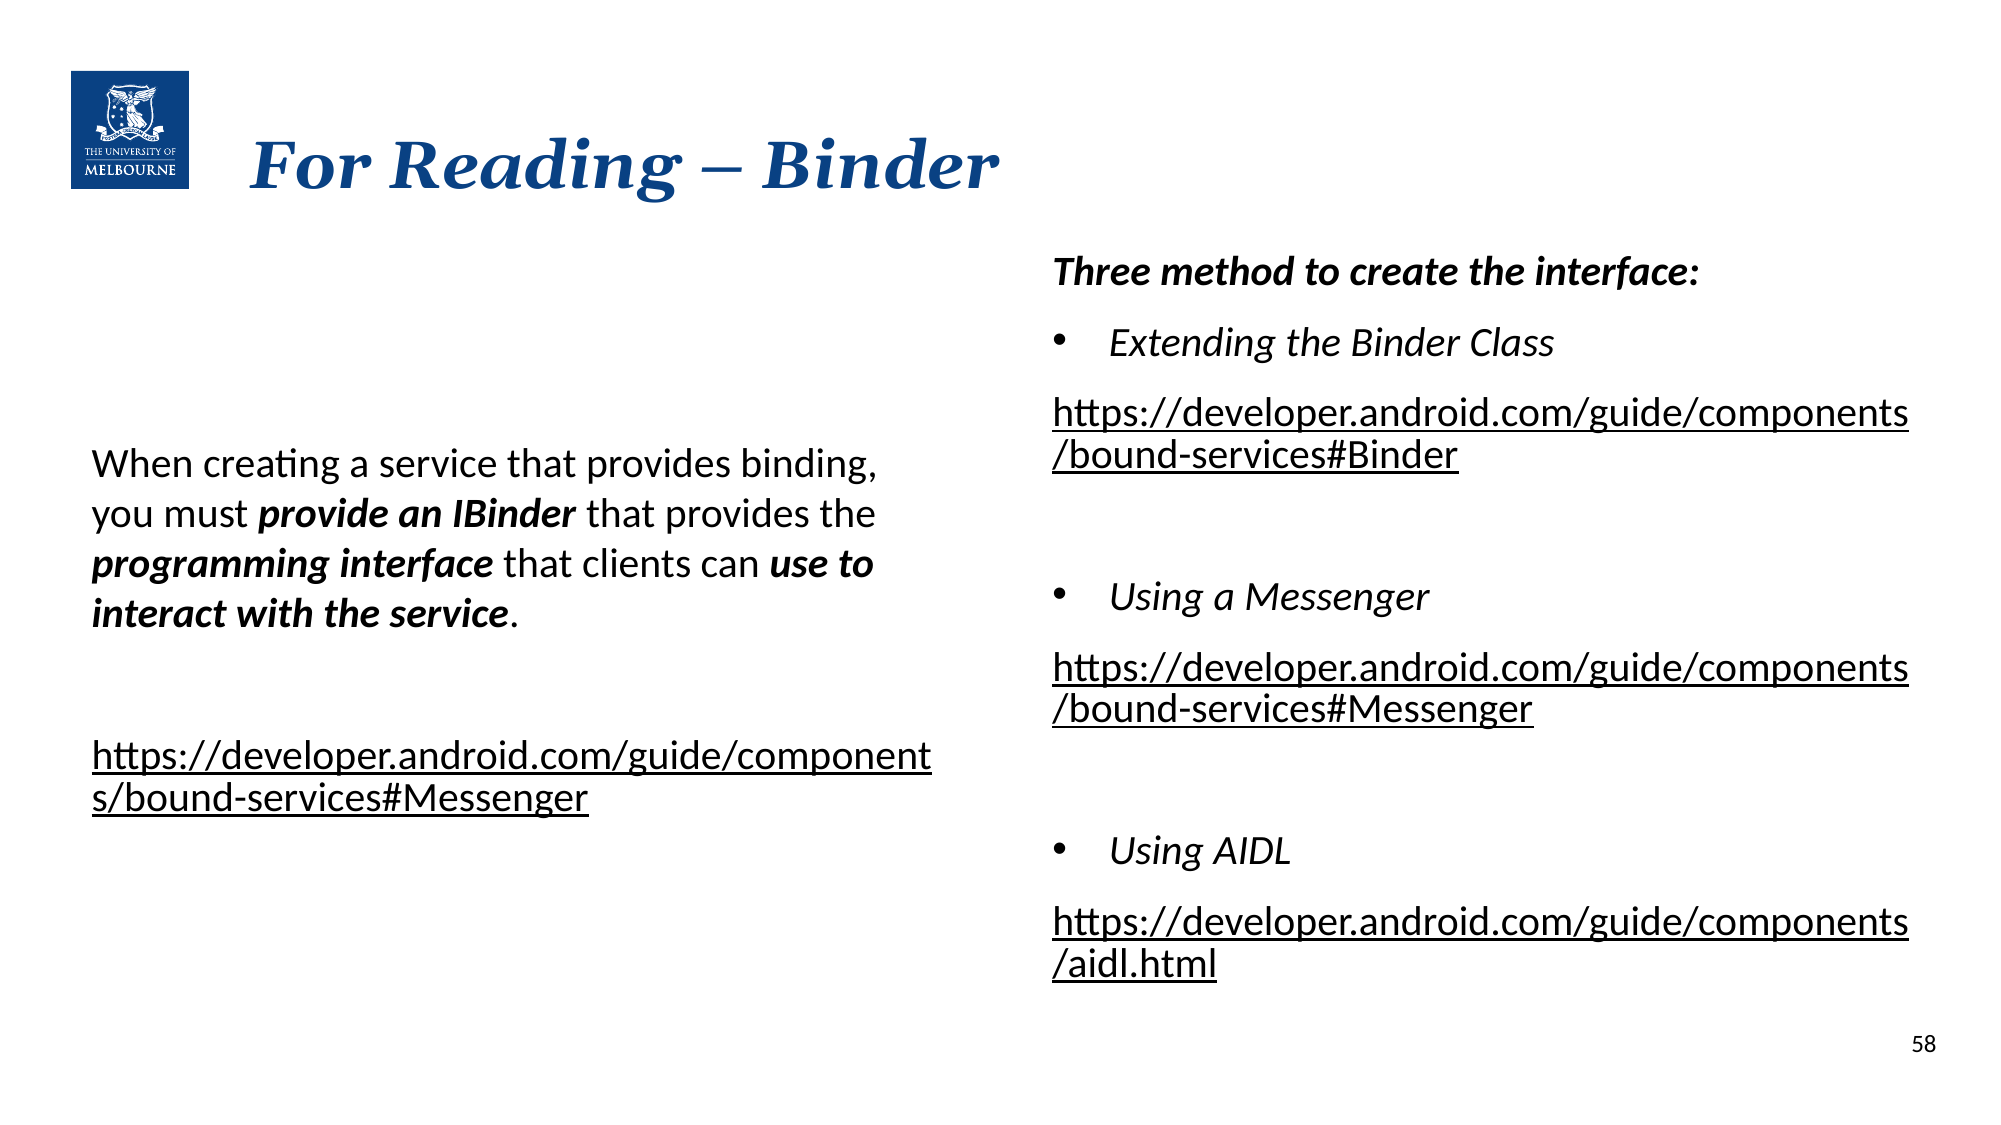

# For Reading – Binder
Three method to create the interface:
Extending the Binder Class
https://developer.android.com/guide/components/bound-services#Binder

Using a Messenger
https://developer.android.com/guide/components/bound-services#Messenger

Using AIDL
https://developer.android.com/guide/components/aidl.html
When creating a service that provides binding, you must provide an IBinder that provides the programming interface that clients can use to interact with the service.

https://developer.android.com/guide/components/bound-services#Messenger
58